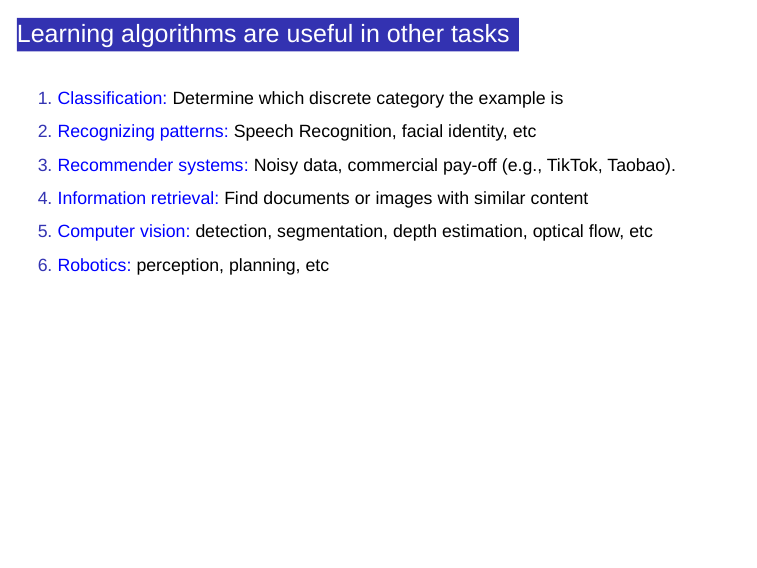

Learning algorithms are useful in other tasks
1. Classification: Determine which discrete category the example is
2. Recognizing patterns: Speech Recognition, facial identity, etc
3. Recommender systems: Noisy data, commercial pay-off (e.g., TikTok, Taobao).
4. Information retrieval: Find documents or images with similar content
5. Computer vision: detection, segmentation, depth estimation, optical flow, etc
6. Robotics: perception, planning, etc